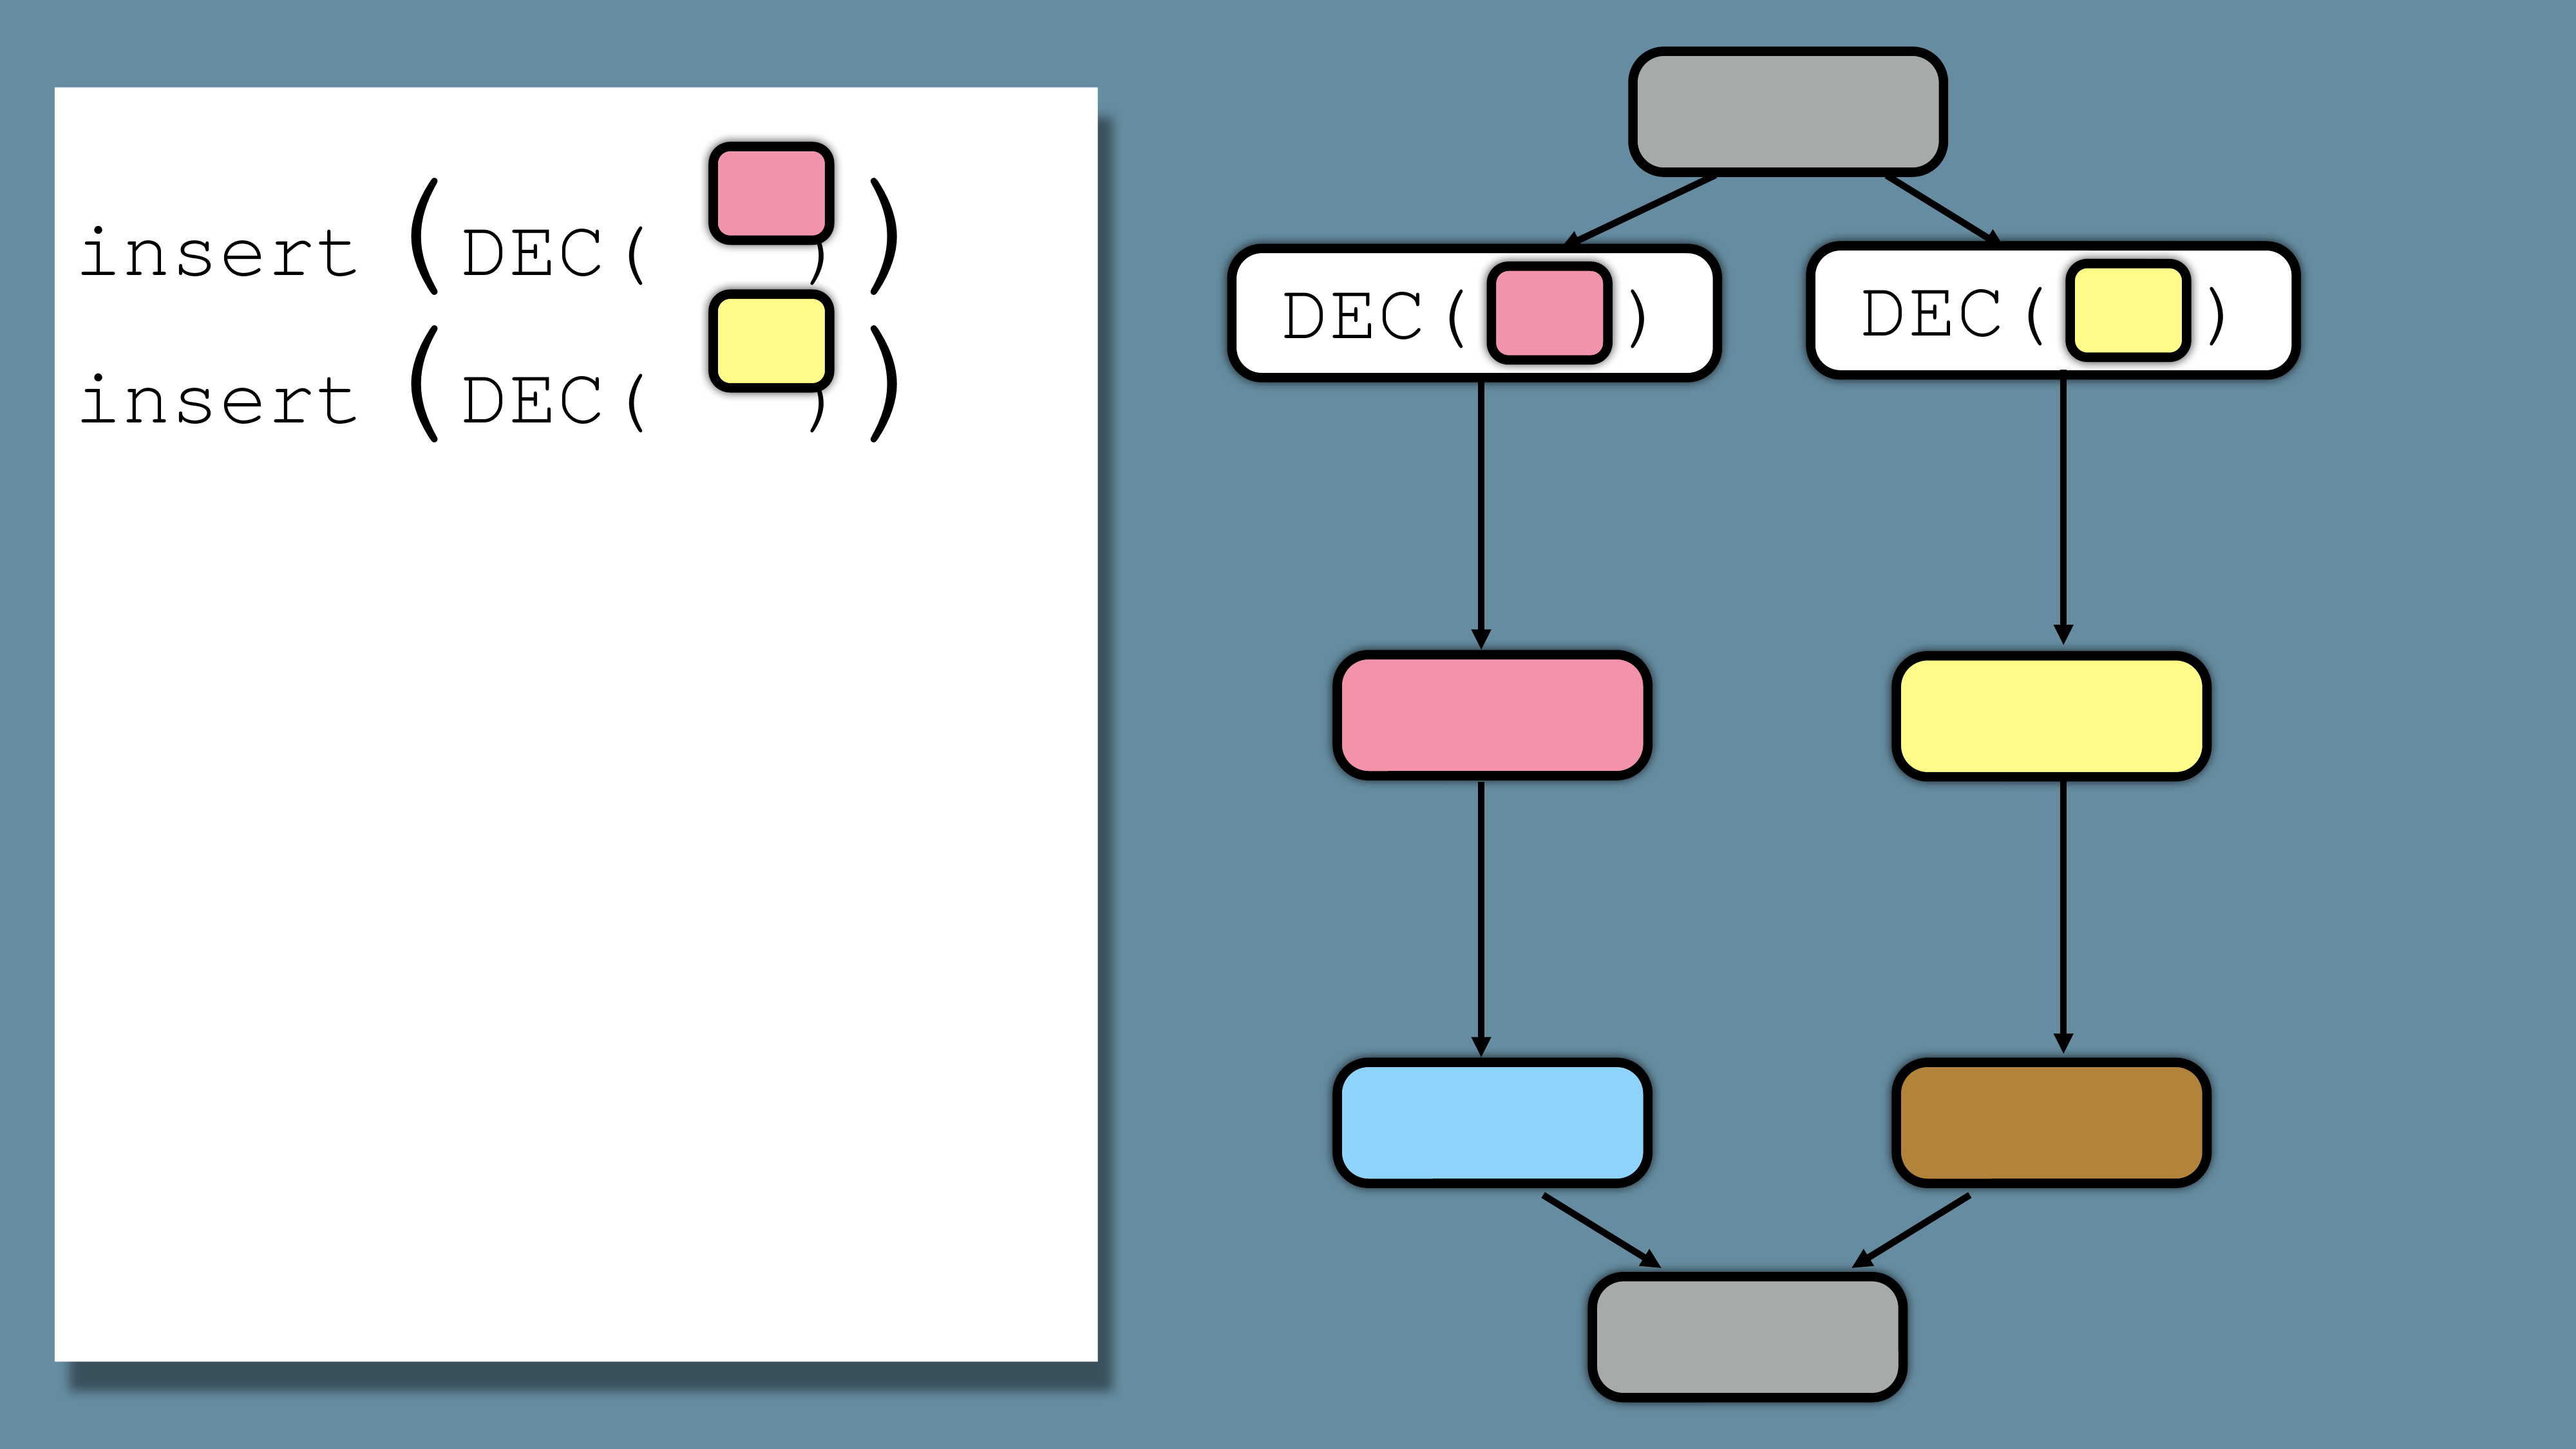

DEC(   )

DEC(   )

insert(DEC(   ))

insert(DEC(   ))